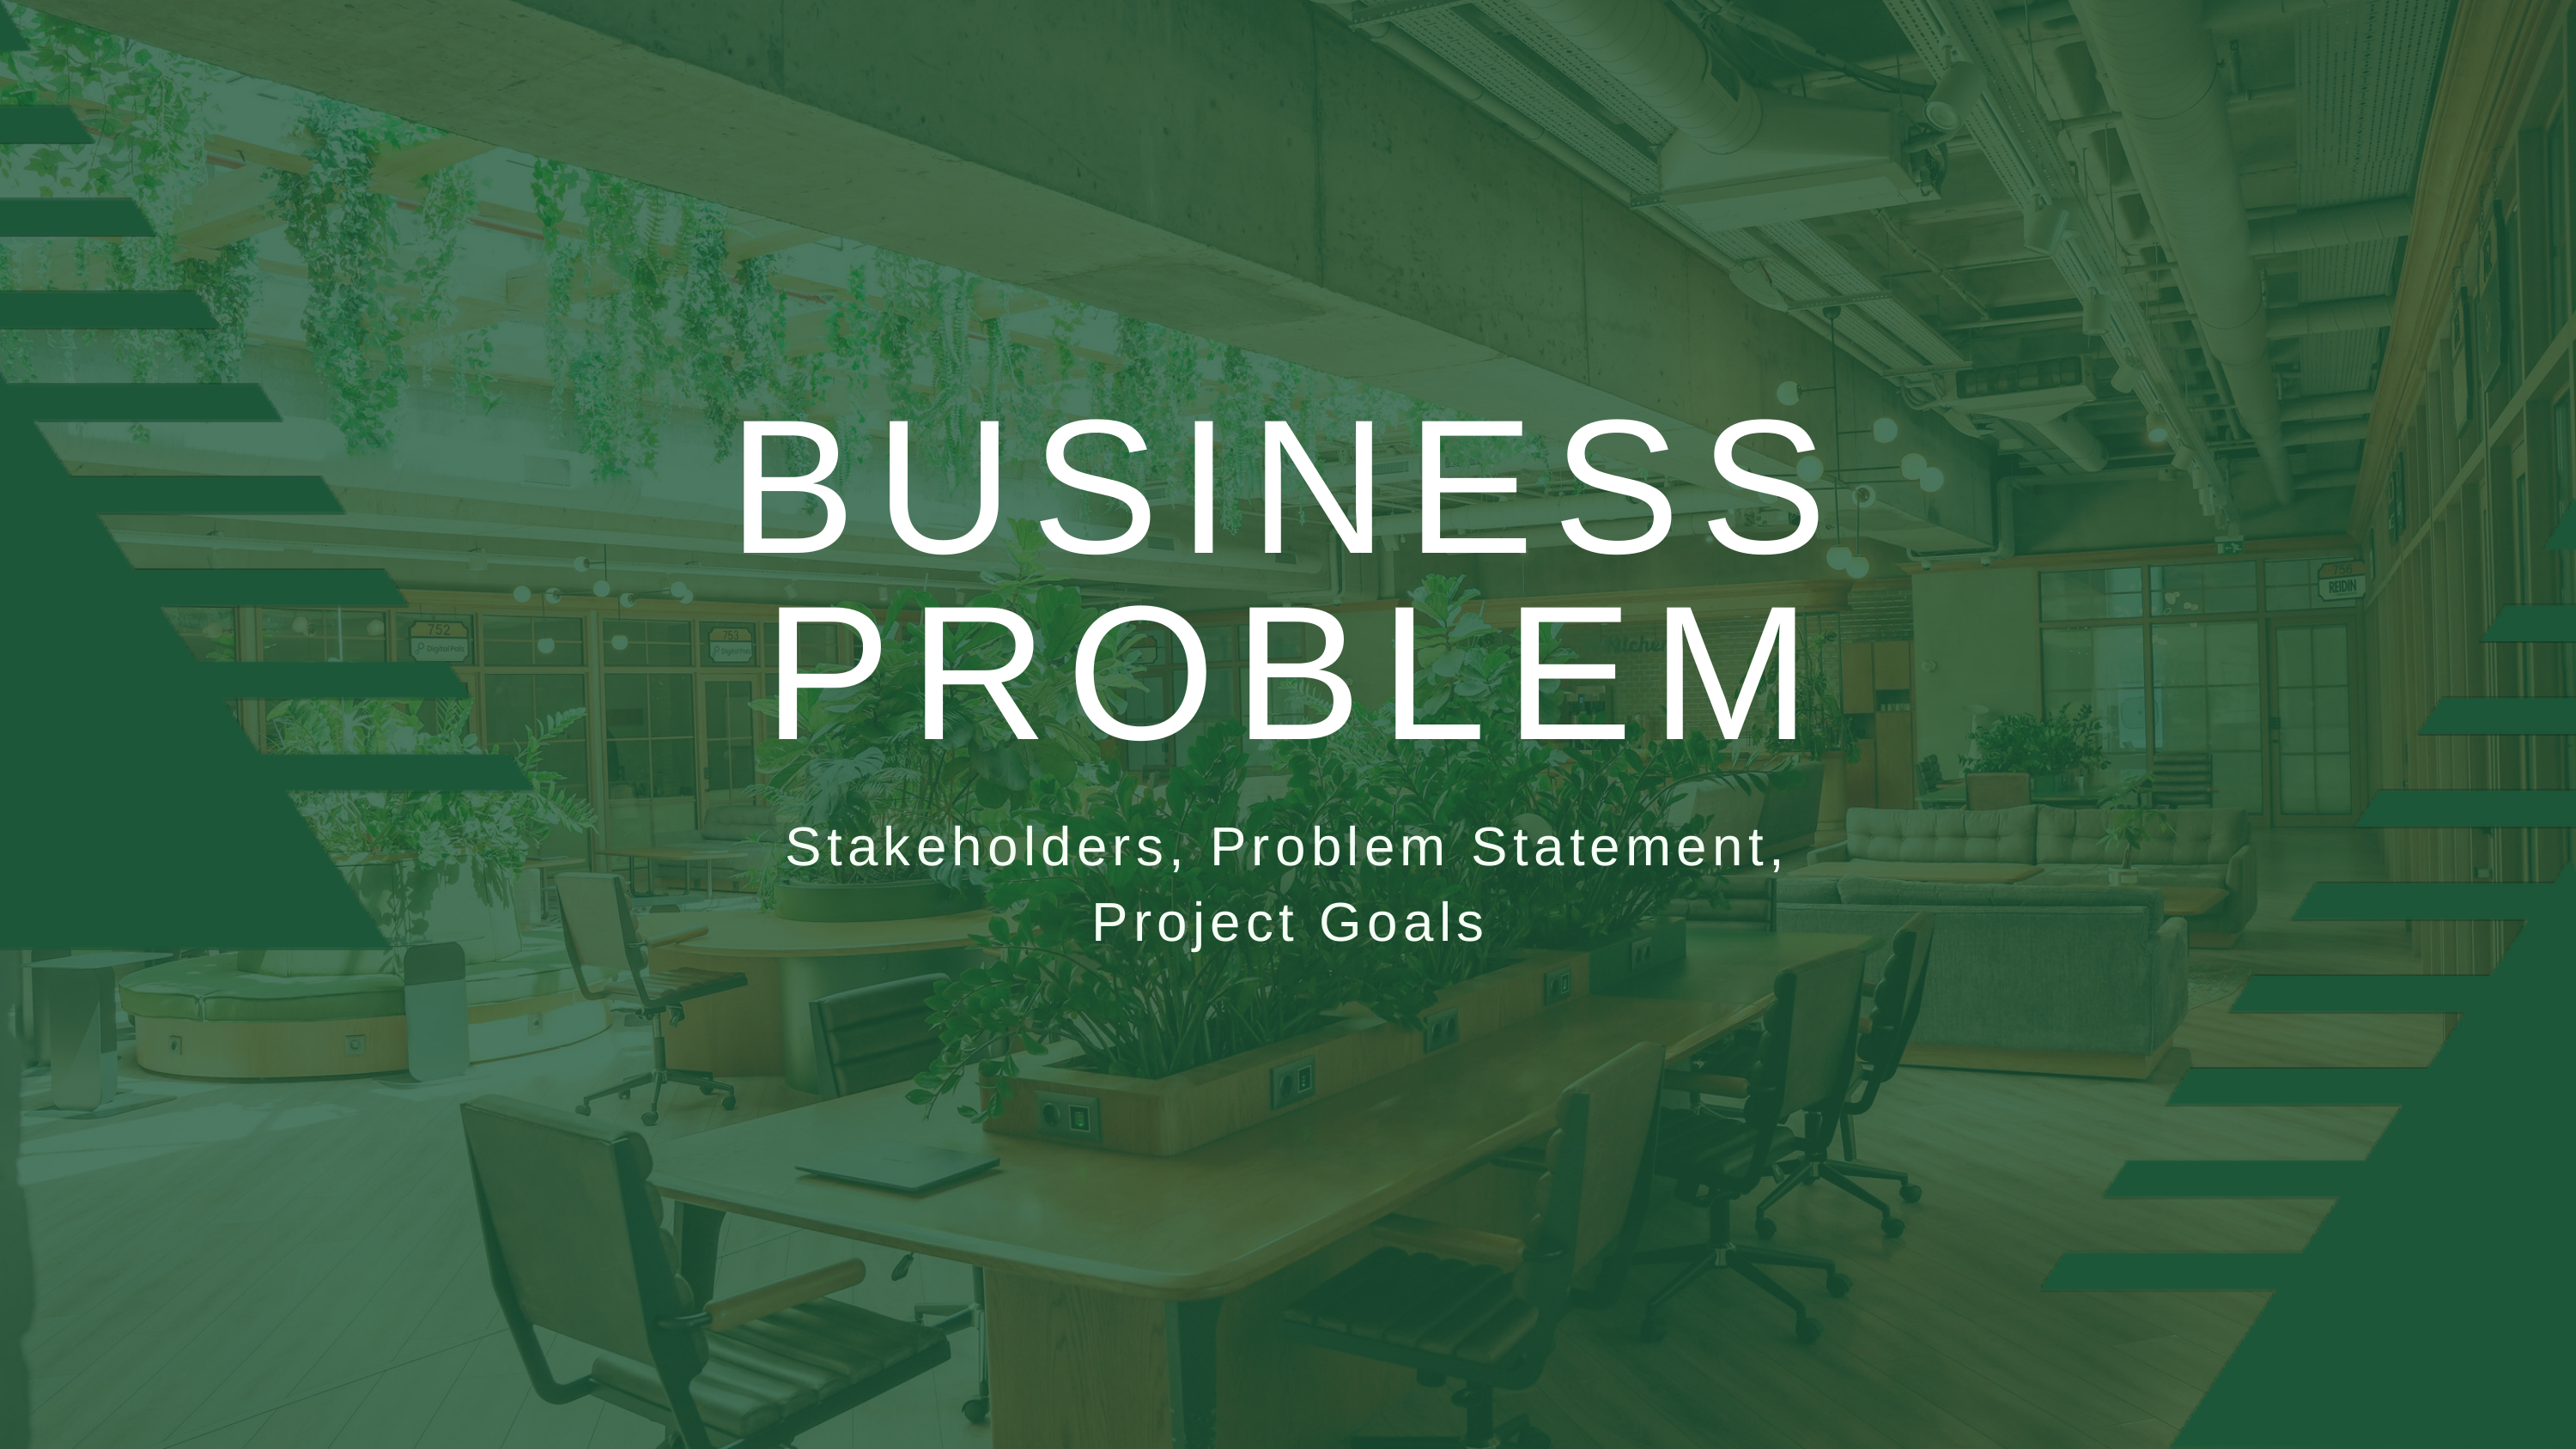

BUSINESS PROBLEM

Stakeholders, Problem Statement, Project Goals